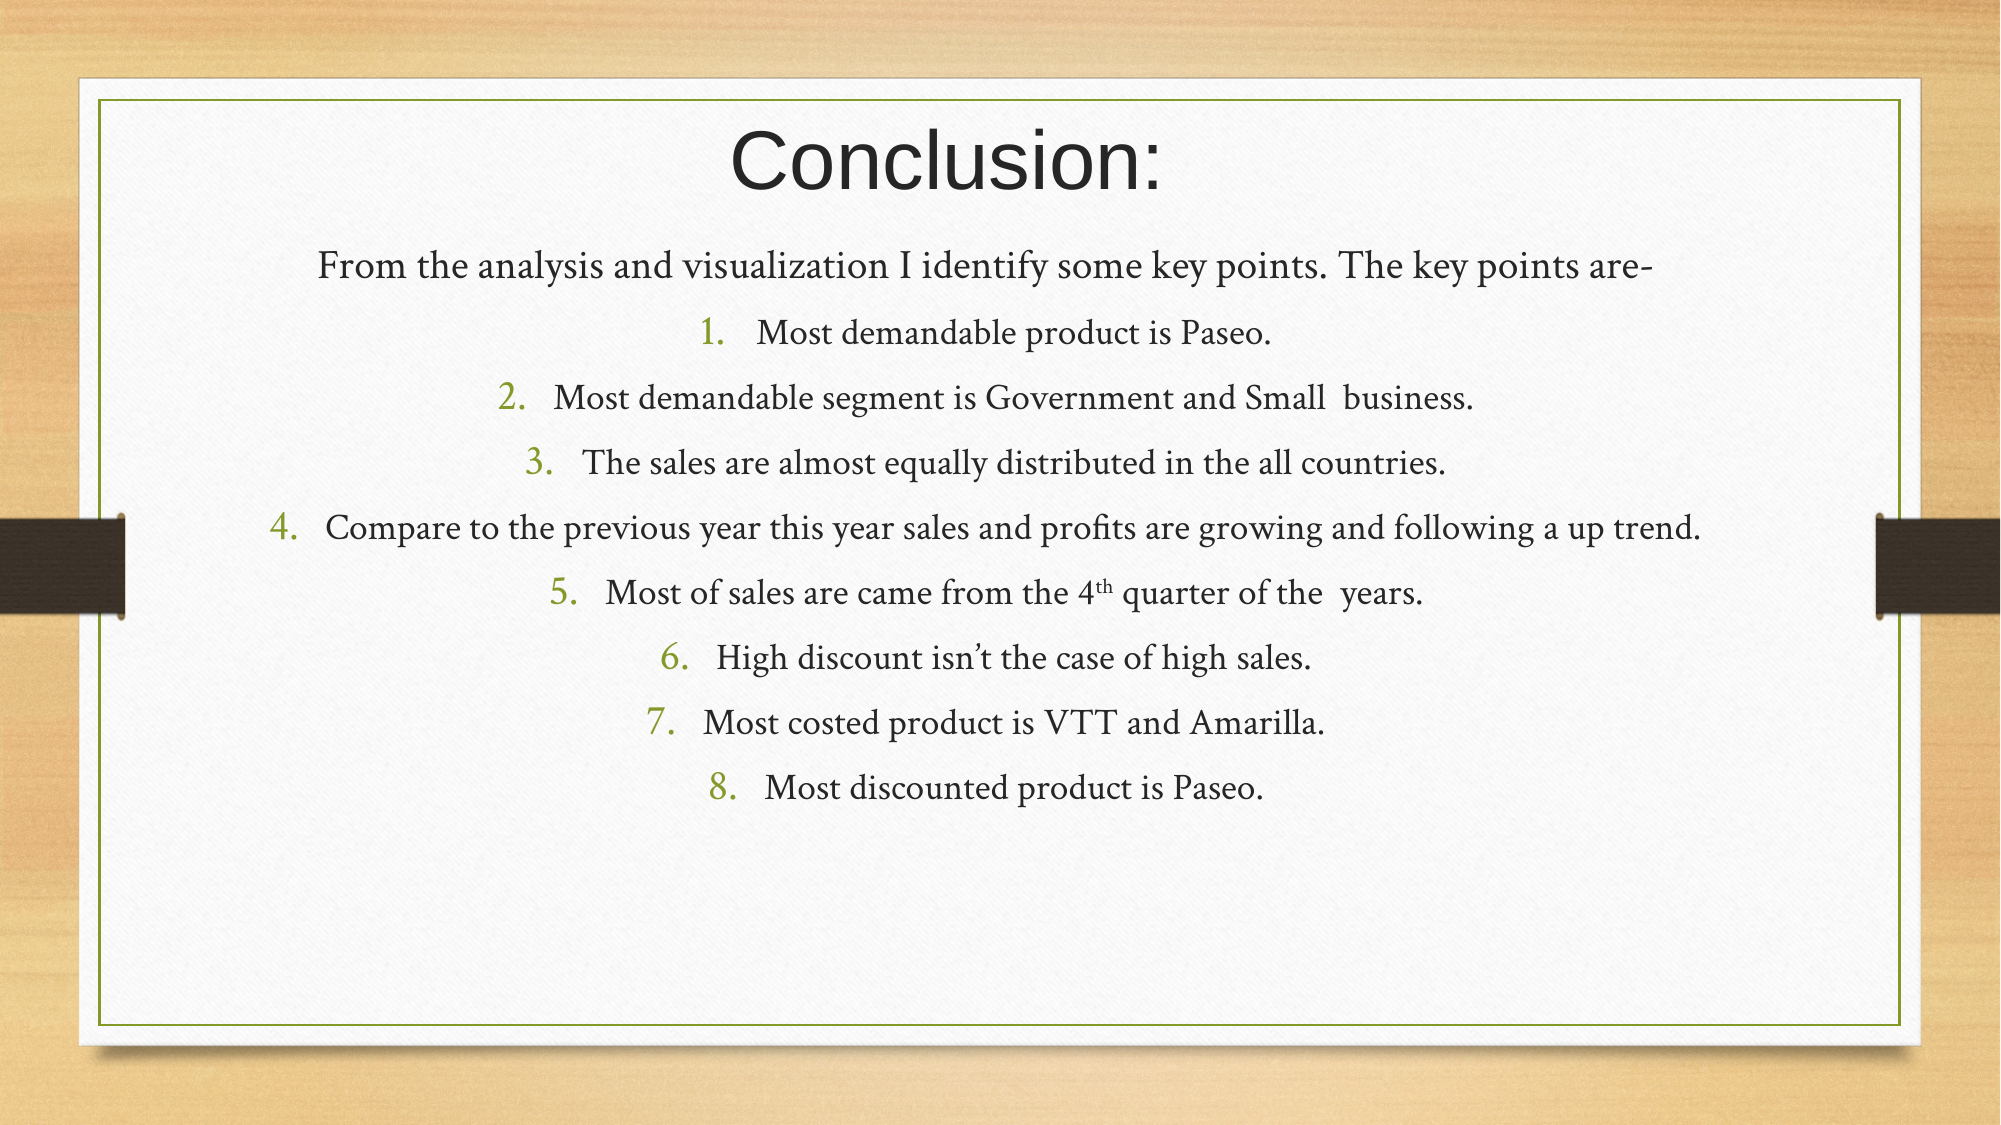

# Conclusion:
From the analysis and visualization I identify some key points. The key points are-
Most demandable product is Paseo.
Most demandable segment is Government and Small  business.
The sales are almost equally distributed in the all countries.
Compare to the previous year this year sales and profits are growing and following a up trend.
Most of sales are came from the 4th quarter of the  years.
High discount isn’t the case of high sales.
Most costed product is VTT and Amarilla.
Most discounted product is Paseo.